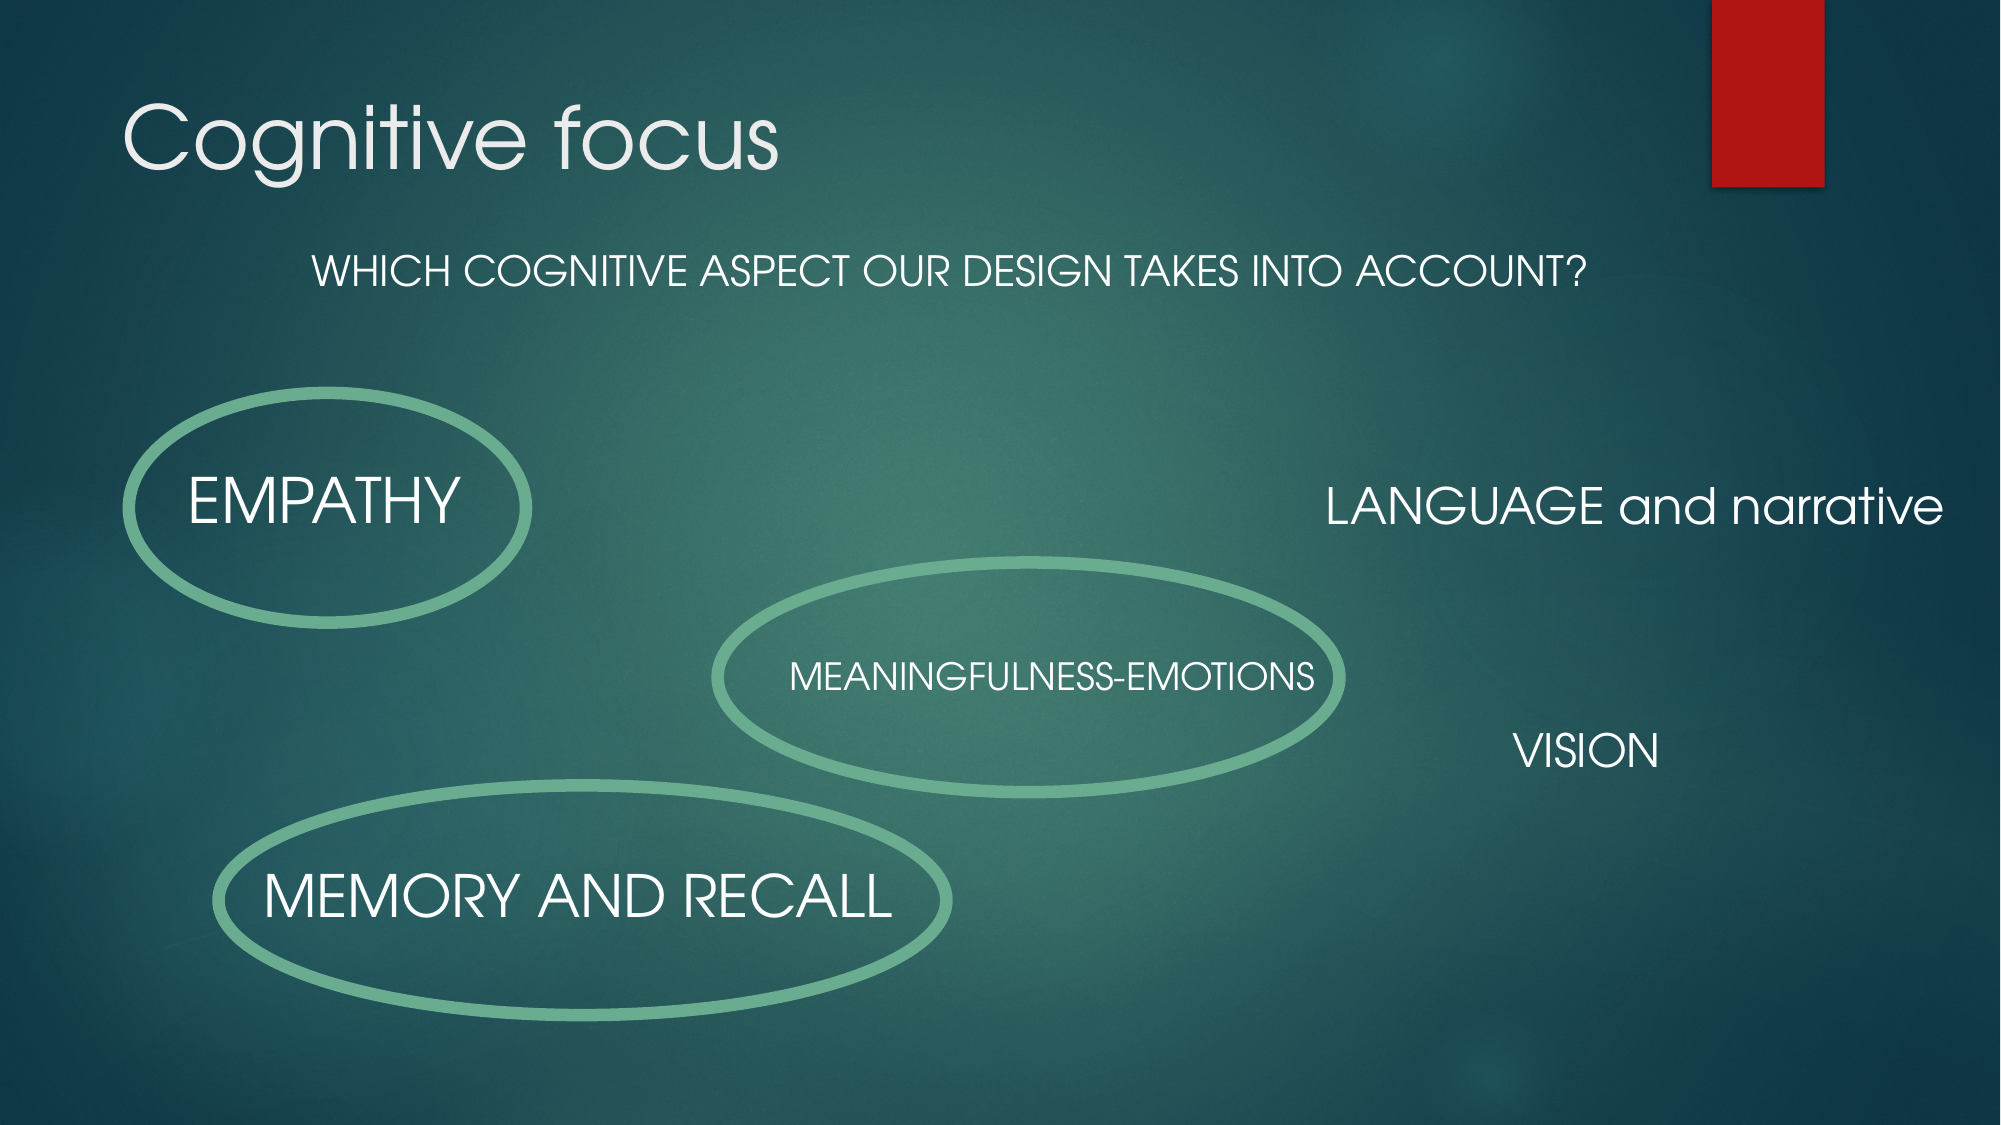

# Cognitive focus
WHICH COGNITIVE ASPECT OUR DESIGN TAKES INTO ACCOUNT?

EMPATHY
LANGUAGE and narrative

MEANINGFULNESS-EMOTIONS
VISION

MEMORY AND RECALL